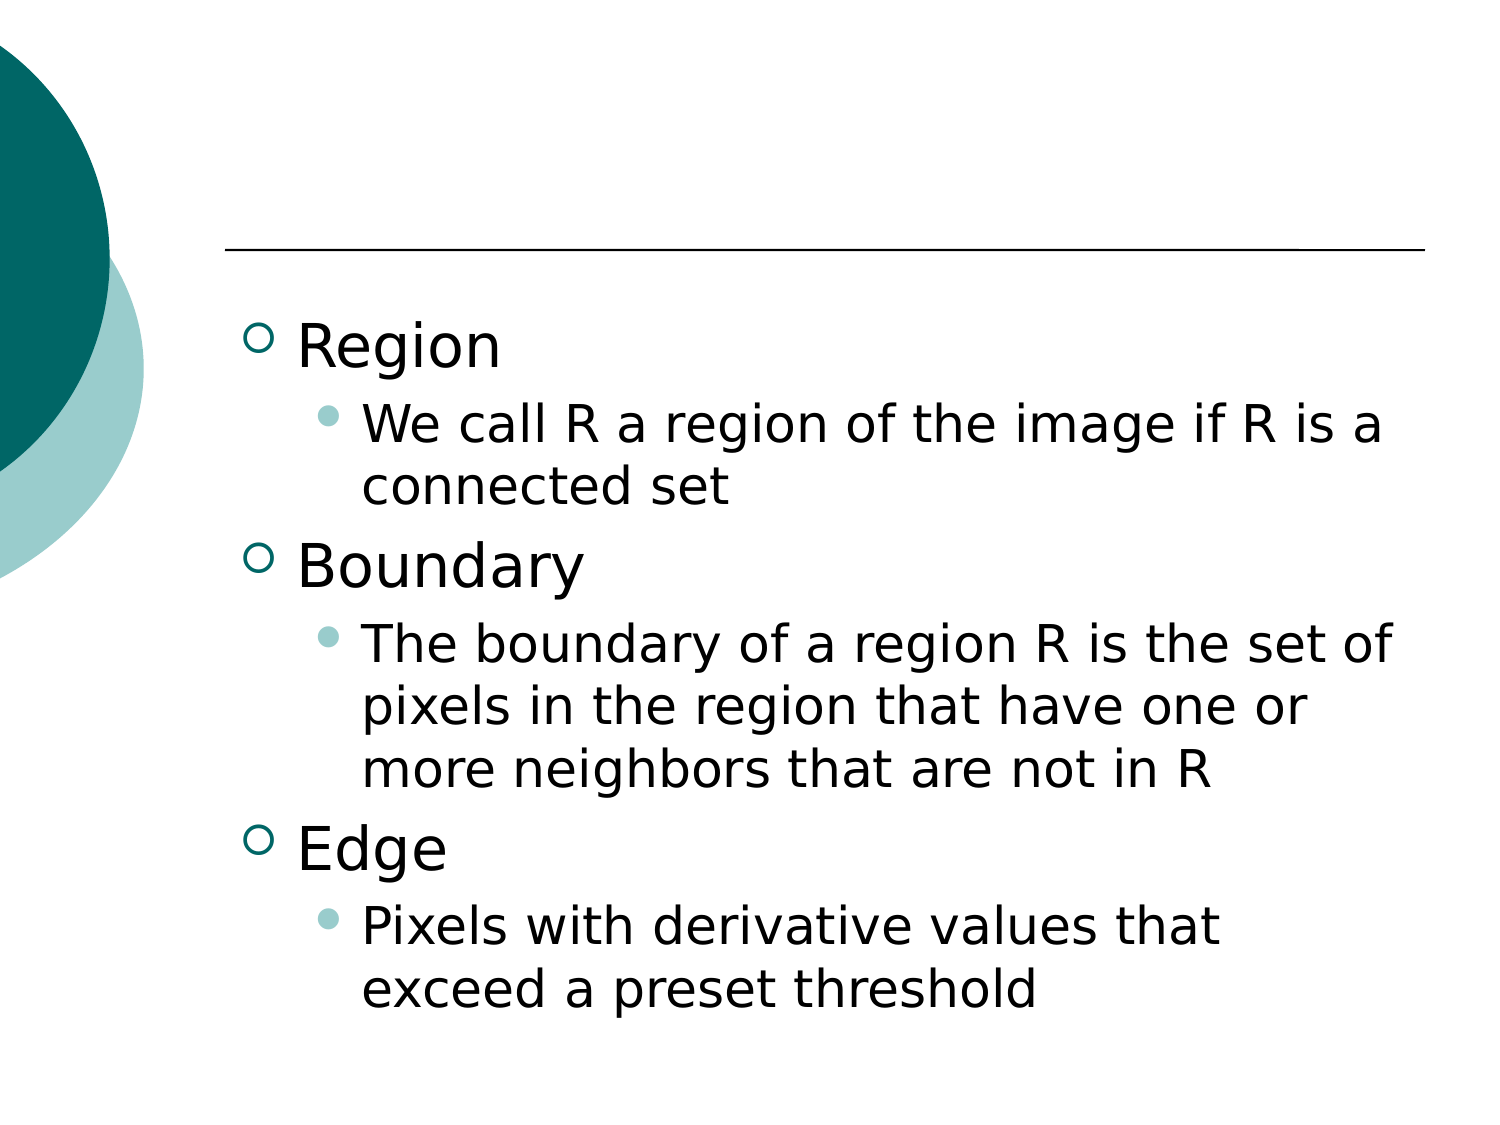

#
Region
We call R a region of the image if R is a connected set
Boundary
The boundary of a region R is the set of pixels in the region that have one or more neighbors that are not in R
Edge
Pixels with derivative values that exceed a preset threshold